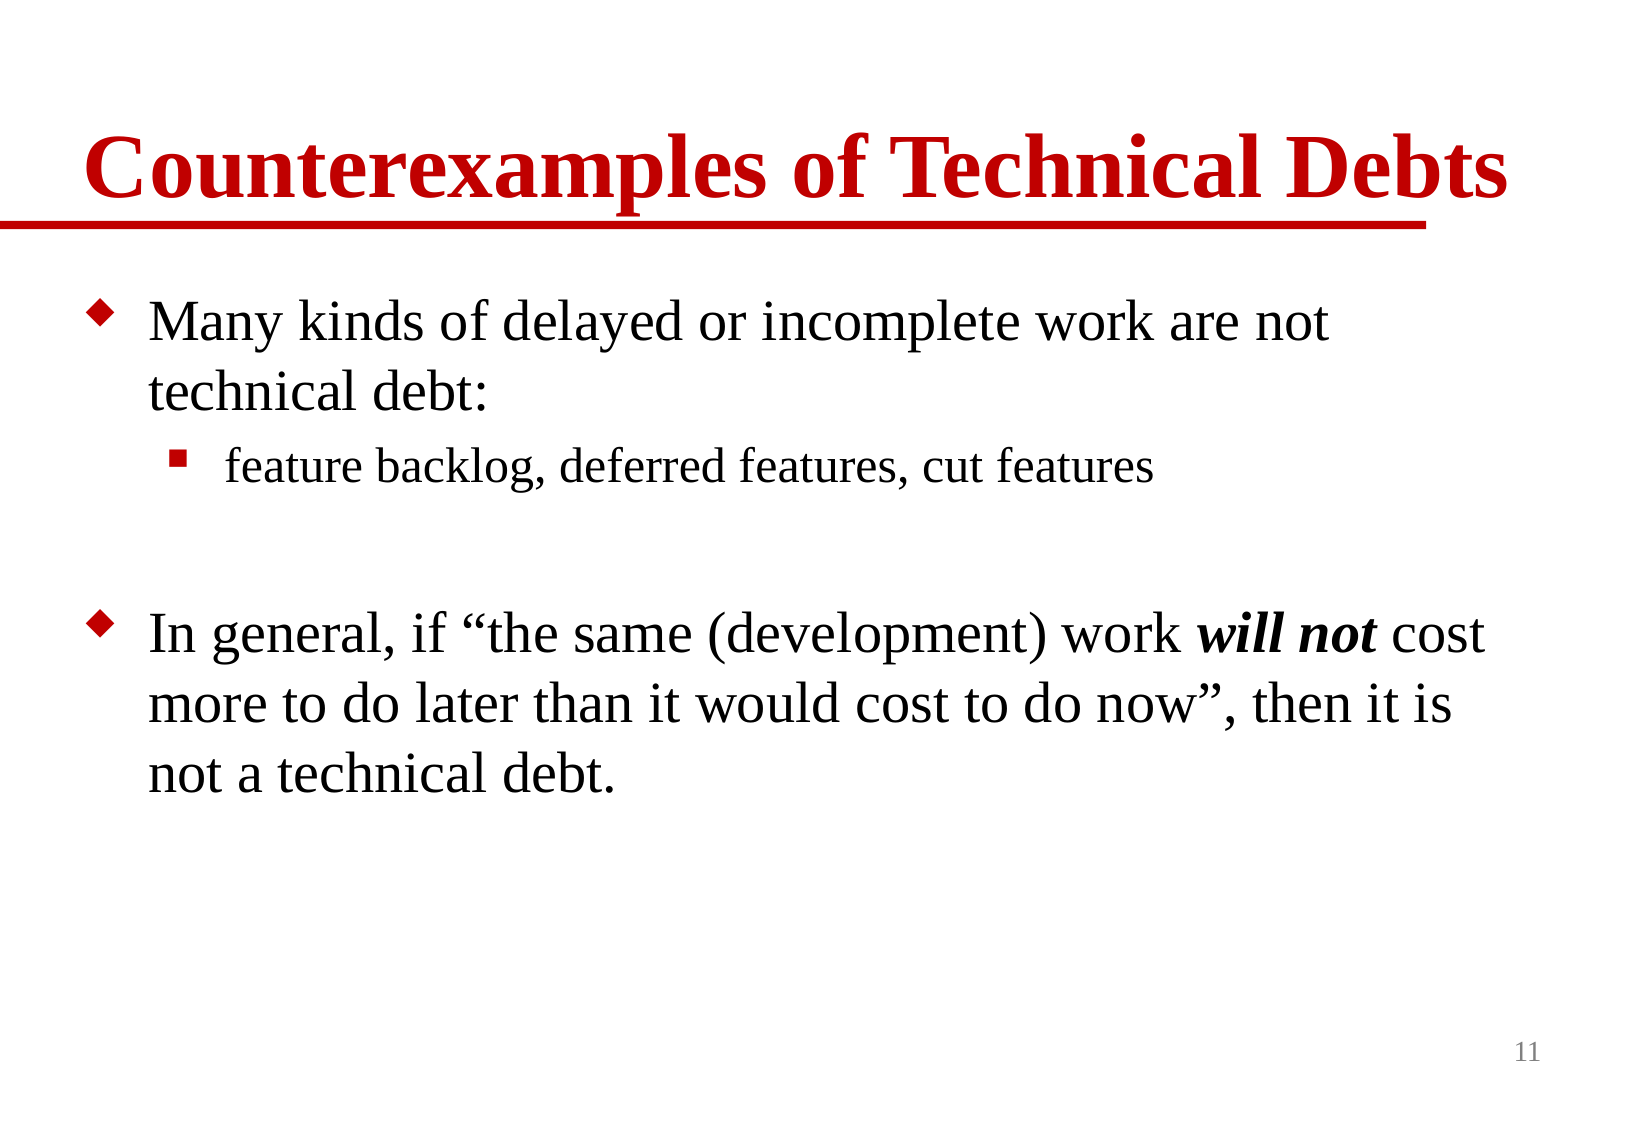

# Counterexamples of Technical Debts
Many kinds of delayed or incomplete work are not technical debt:
feature backlog, deferred features, cut features

In general, if “the same (development) work will not cost more to do later than it would cost to do now”, then it is not a technical debt.
11